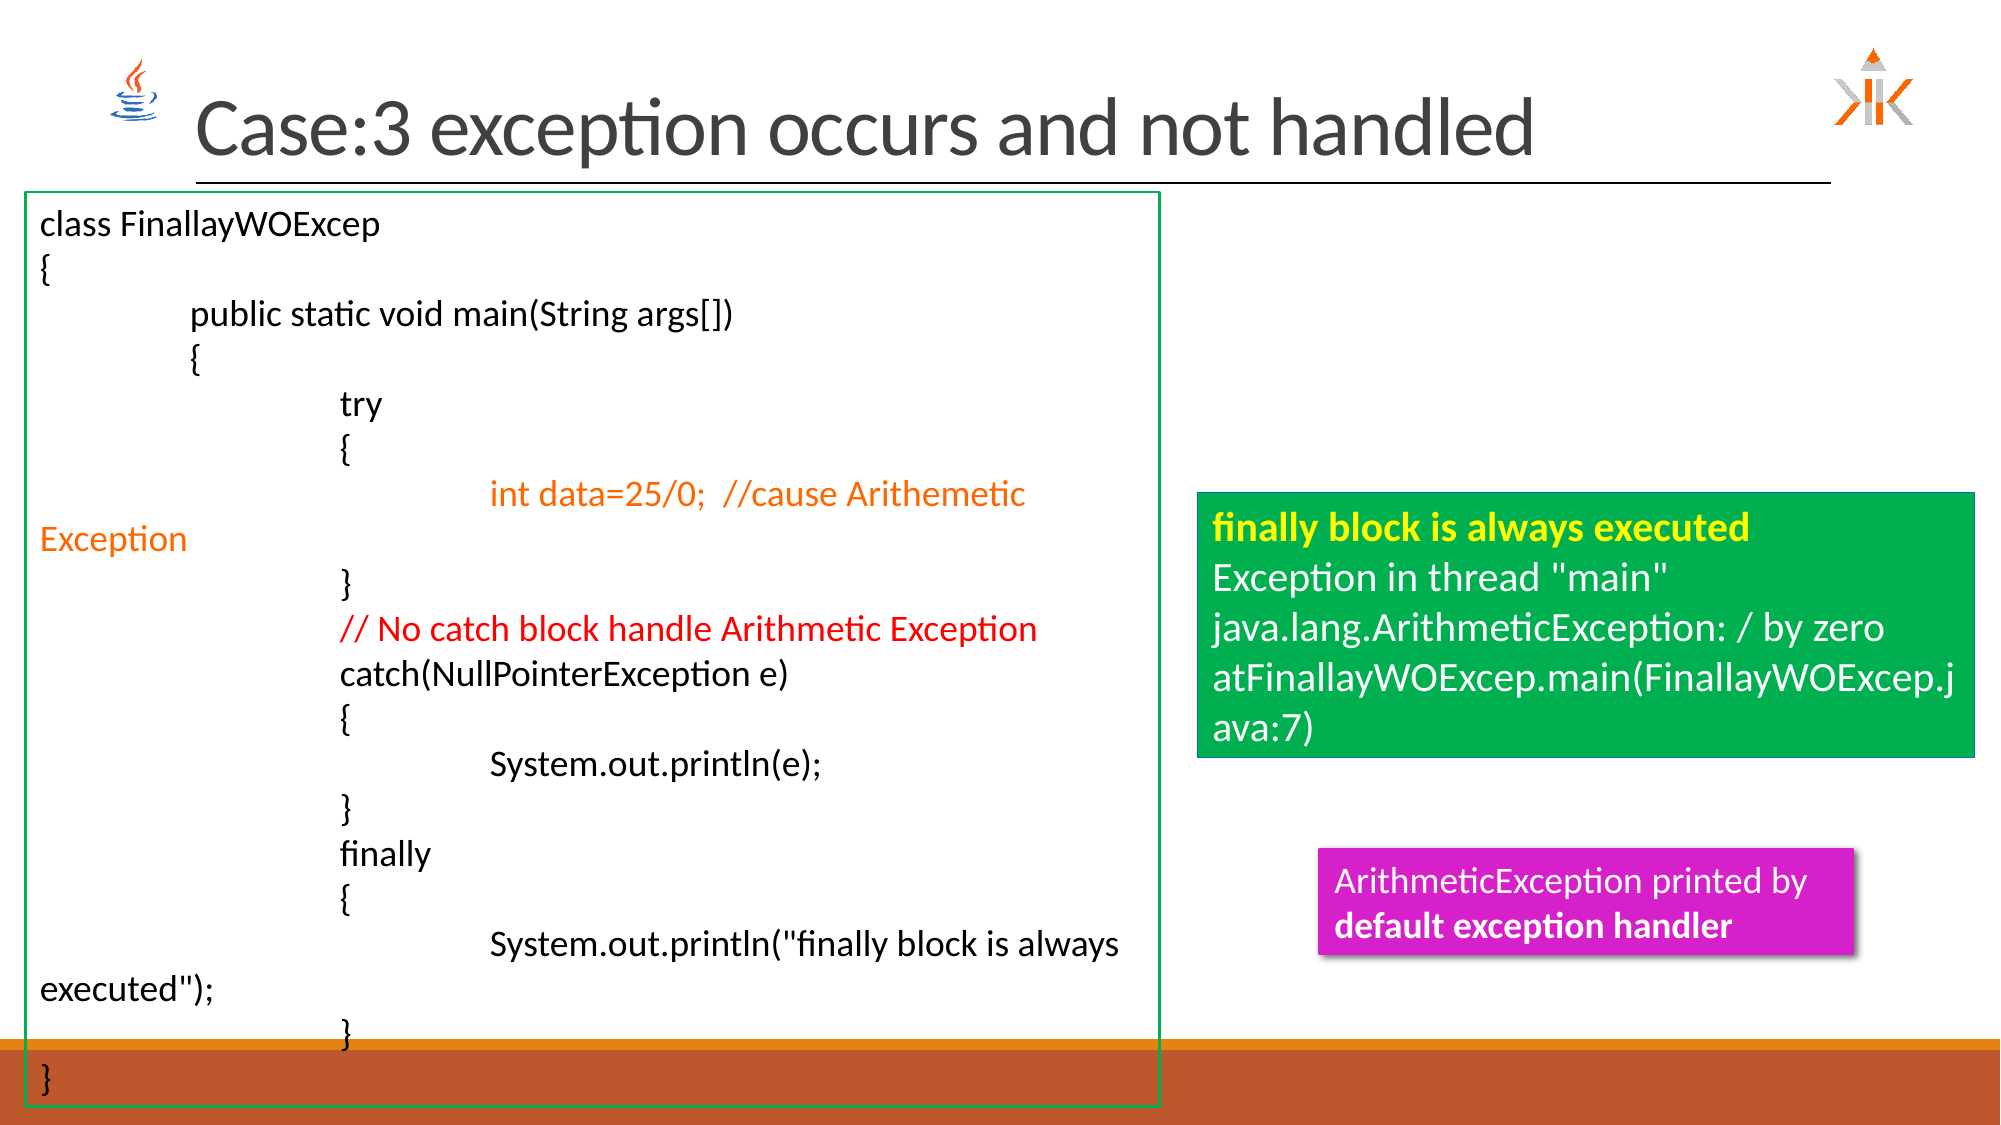

# Case:3 exception occurs and not handled
class FinallayWOExcep
{
	public static void main(String args[])
	{
  		try
  		{
   			int data=25/0;  //cause Arithemetic Exception
   		}
		// No catch block handle Arithmetic Exception
  		catch(NullPointerException e)
  		{
  			System.out.println(e);
  		}
  		finally
  		{
  			System.out.println("finally block is always executed");
  		}
}
finally block is always executed
Exception in thread "main" java.lang.ArithmeticException: / by zero
atFinallayWOExcep.main(FinallayWOExcep.java:7)
ArithmeticException printed by
default exception handler